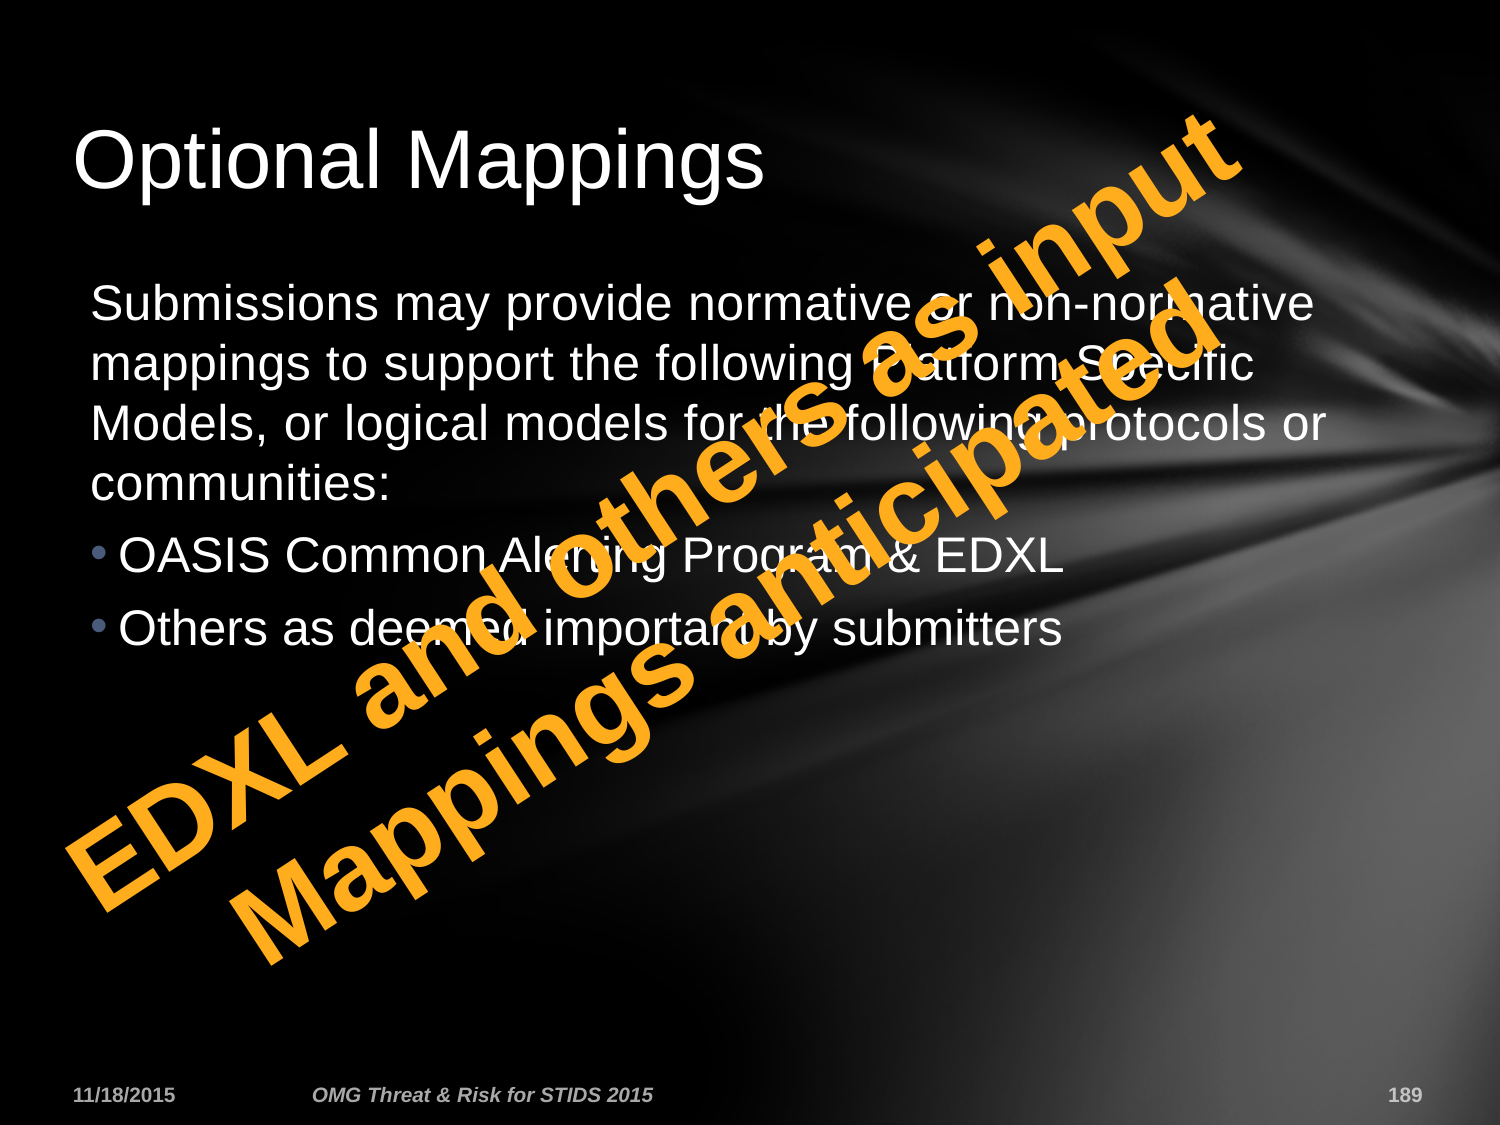

# Optional Mappings
Submissions may provide normative or non-normative mappings to support the following Platform Specific Models, or logical models for the following protocols or communities:
OASIS Common Alerting Program & EDXL
Others as deemed important by submitters

EDXL and others as input
Mappings anticipated
11/18/2015
OMG Threat & Risk for STIDS 2015
189